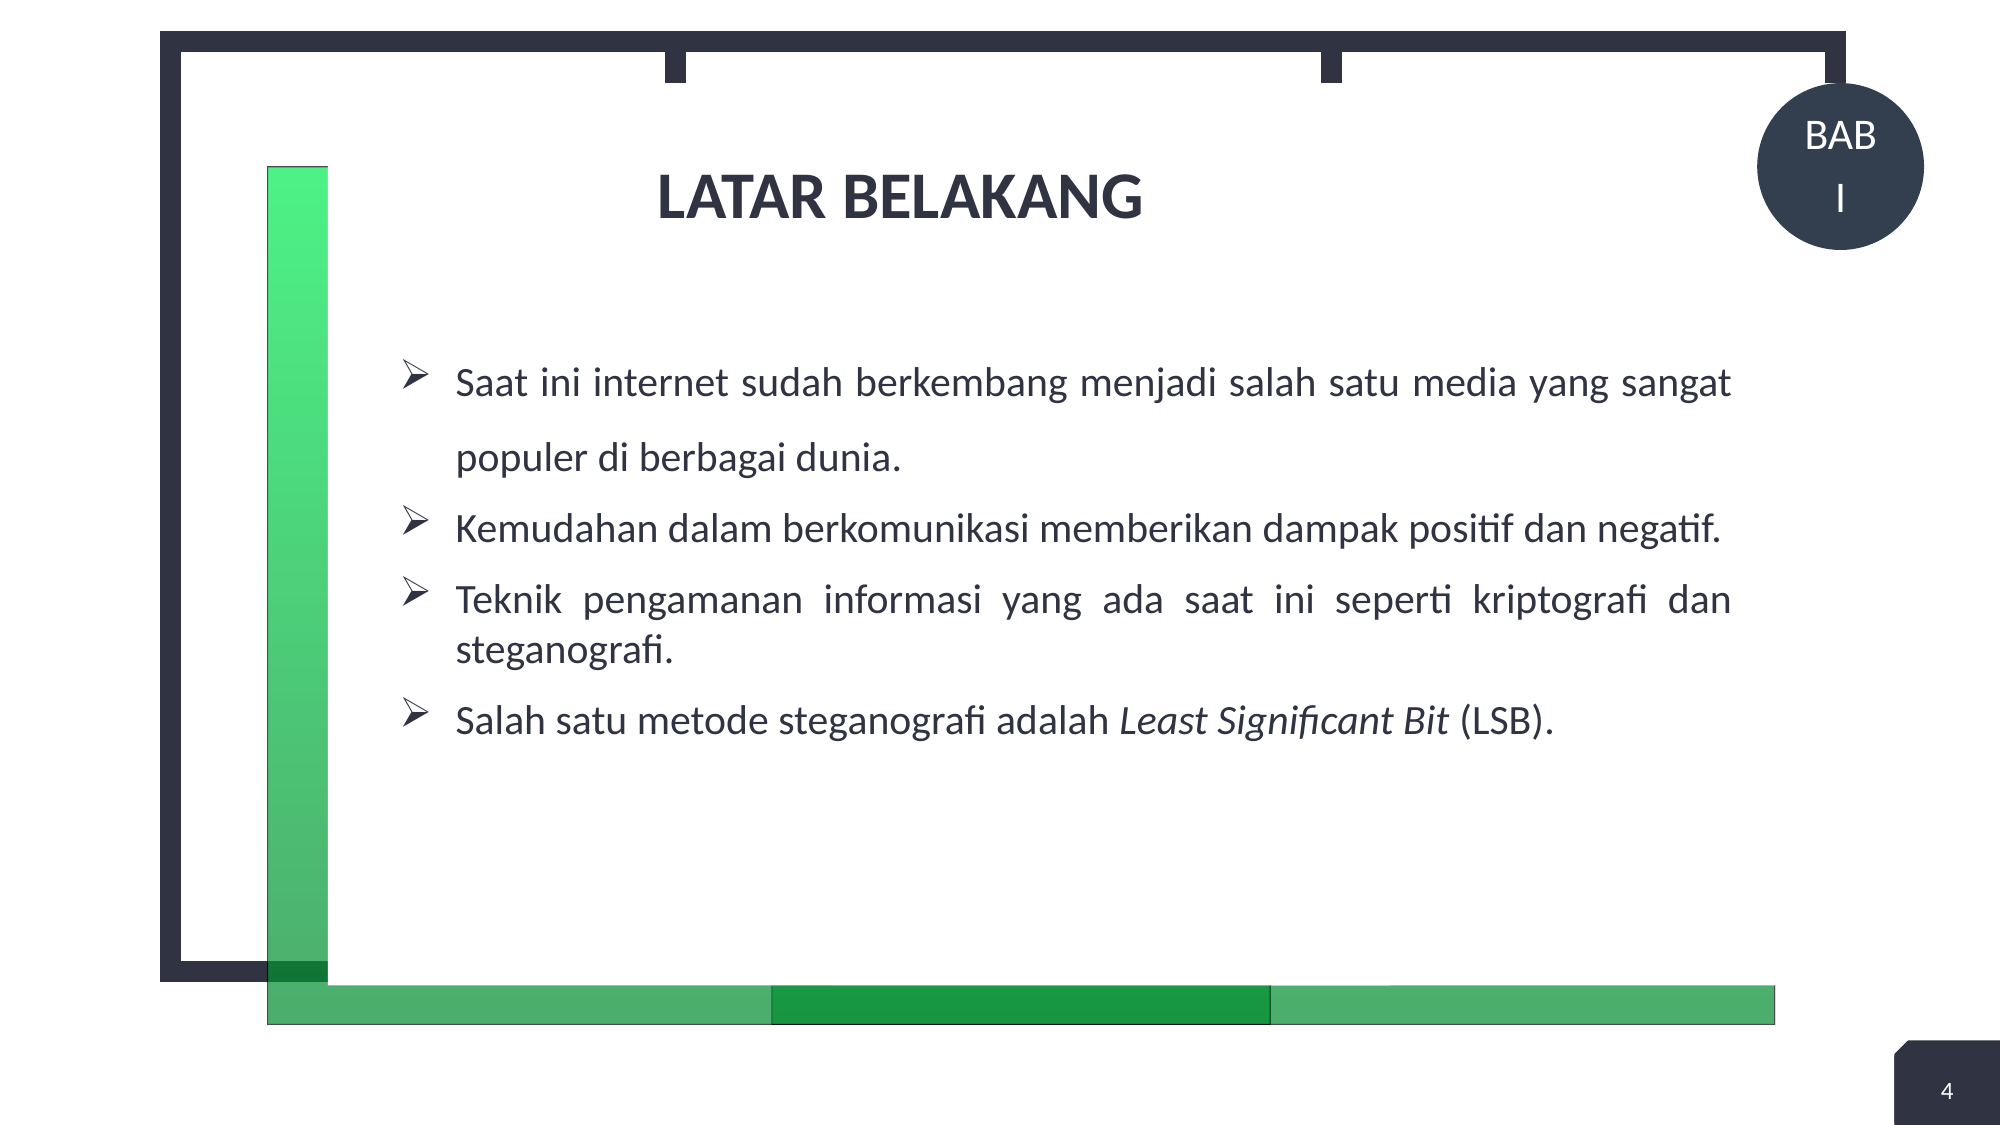

2

+

BAB
I
# LATAR BELAKANG
Saat ini internet sudah berkembang menjadi salah satu media yang sangat populer di berbagai dunia.
Kemudahan dalam berkomunikasi memberikan dampak positif dan negatif.
Teknik pengamanan informasi yang ada saat ini seperti kriptografi dan steganografi.
Salah satu metode steganografi adalah Least Significant Bit (LSB).

4